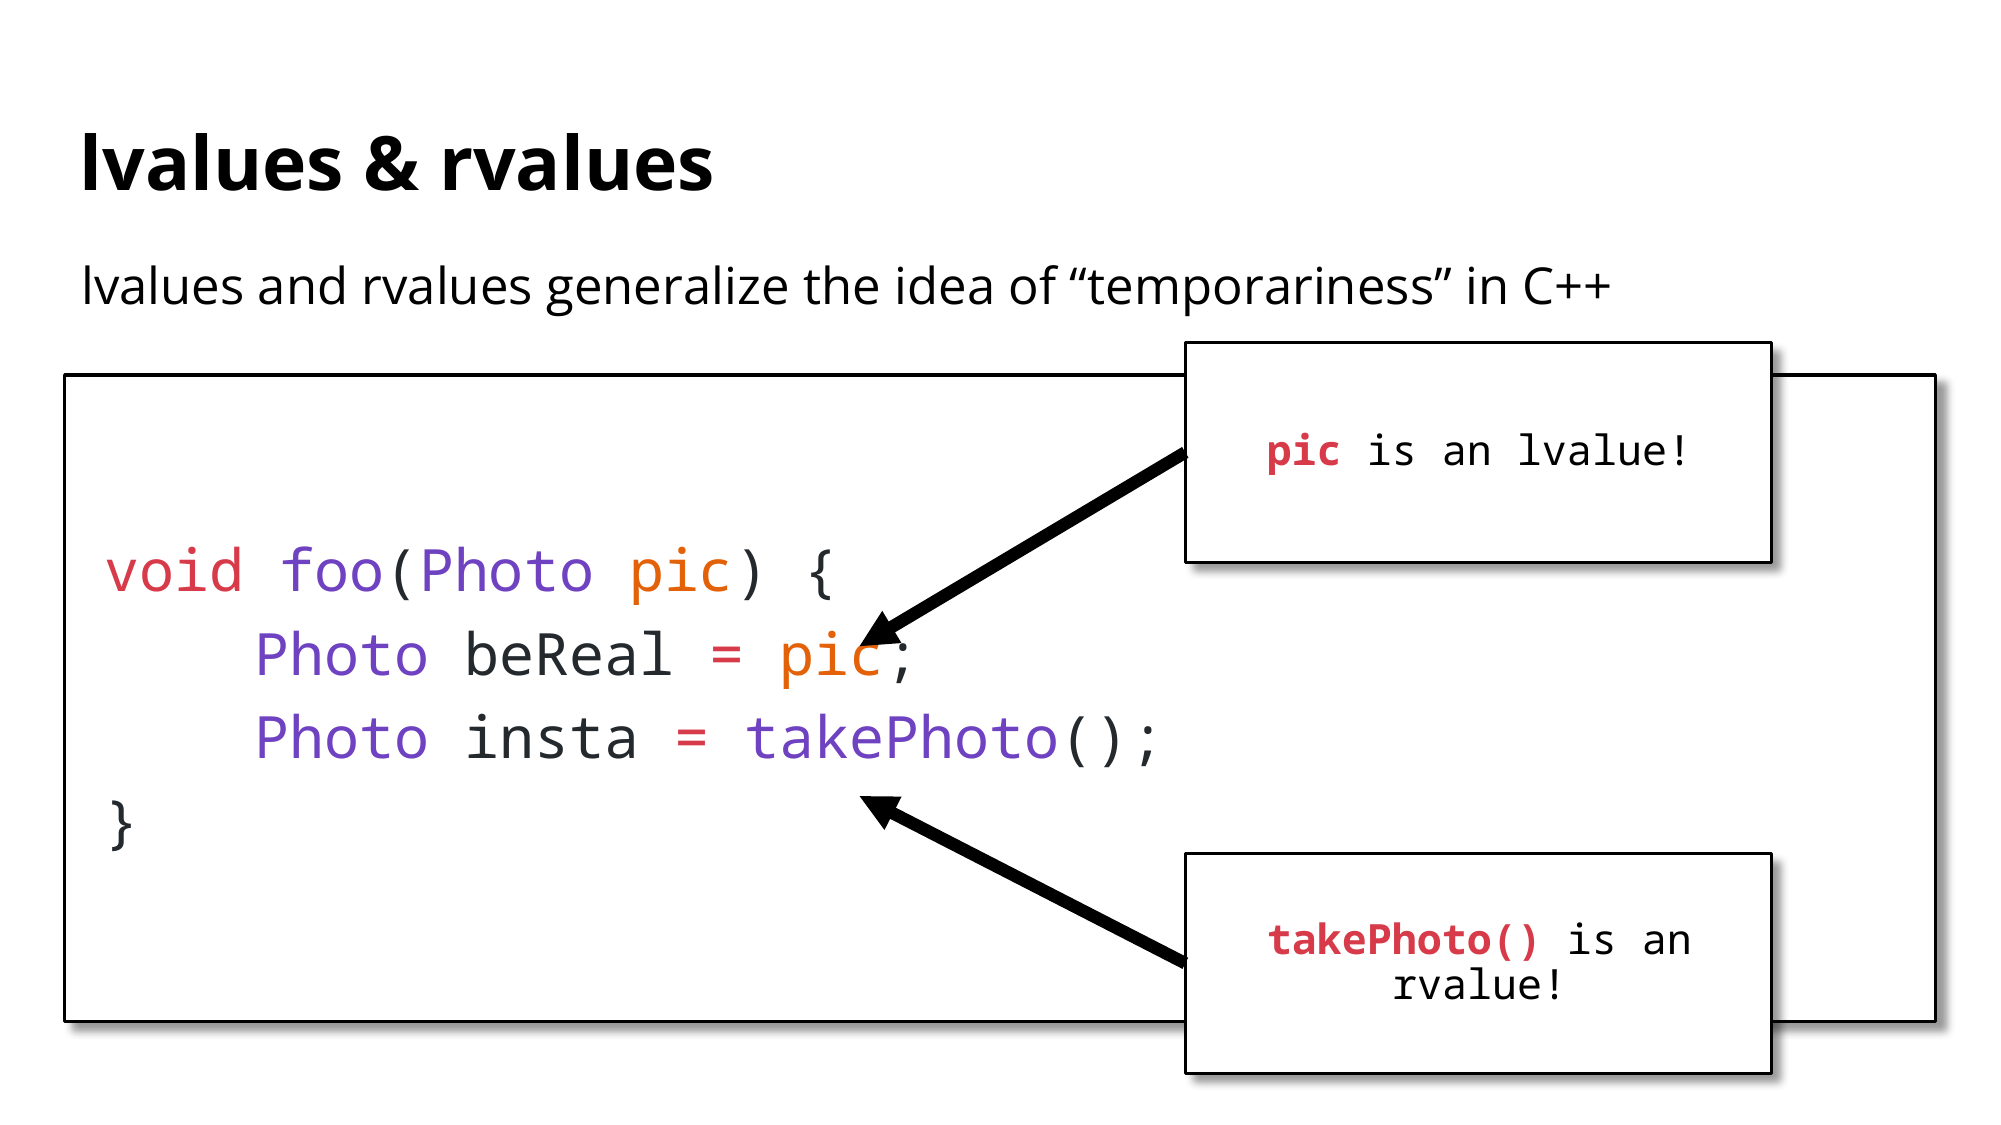

# lvalues & rvalues
lvalues and rvalues generalize the idea of “temporariness” in C++
pic is an lvalue!
void foo(Photo pic) {
	Photo beReal = pic;
	Photo insta = takePhoto();
}
takePhoto() is an rvalue!